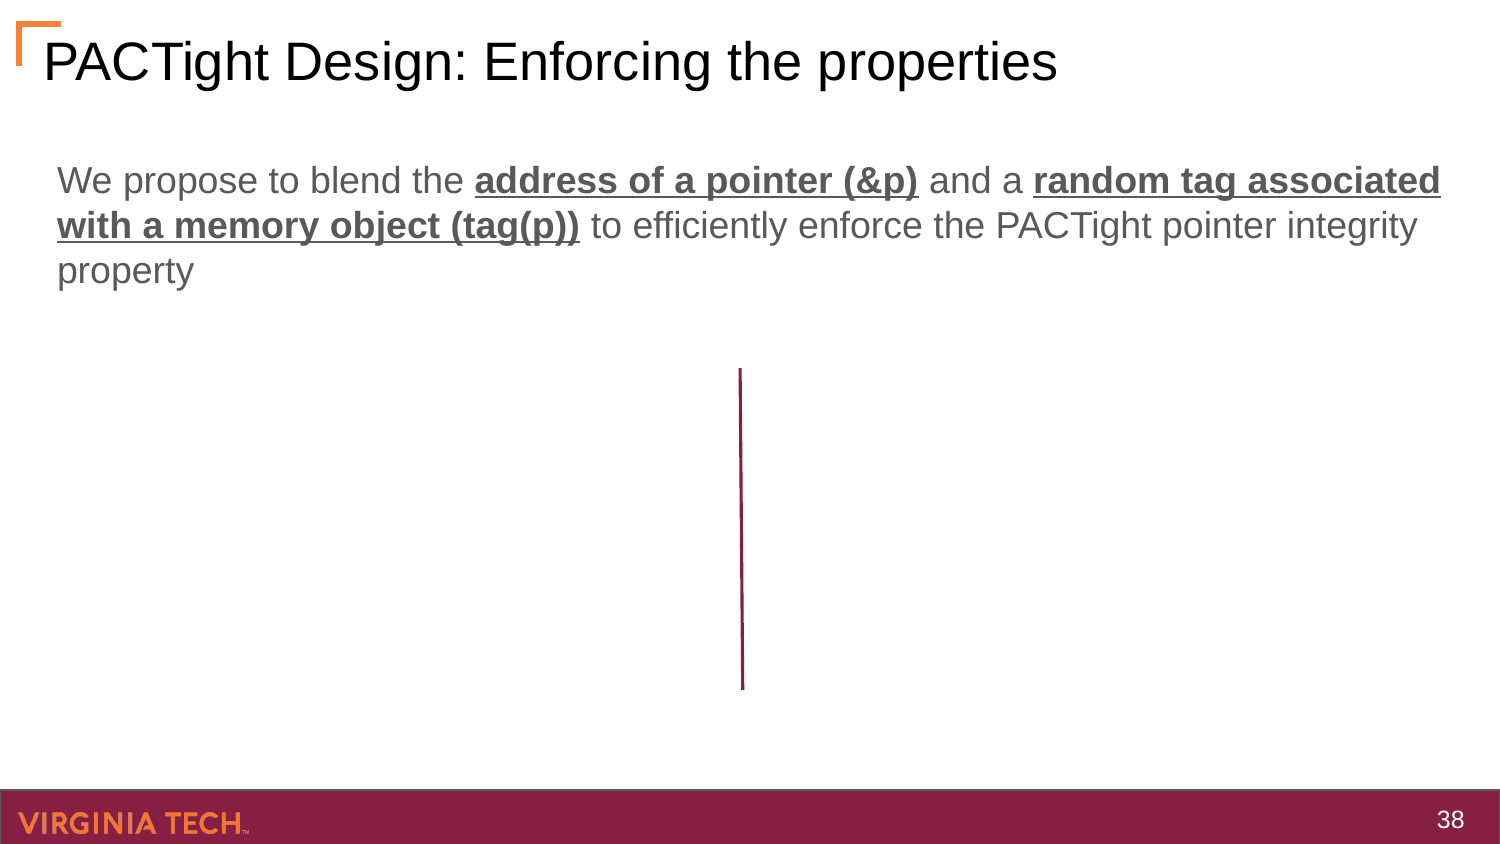

# PACTight Design: Enforcing the properties
We propose to blend the address of a pointer (&p) and a random tag associated with a memory object (tag(p)) to efficiently enforce the PACTight pointer integrity property
38
38